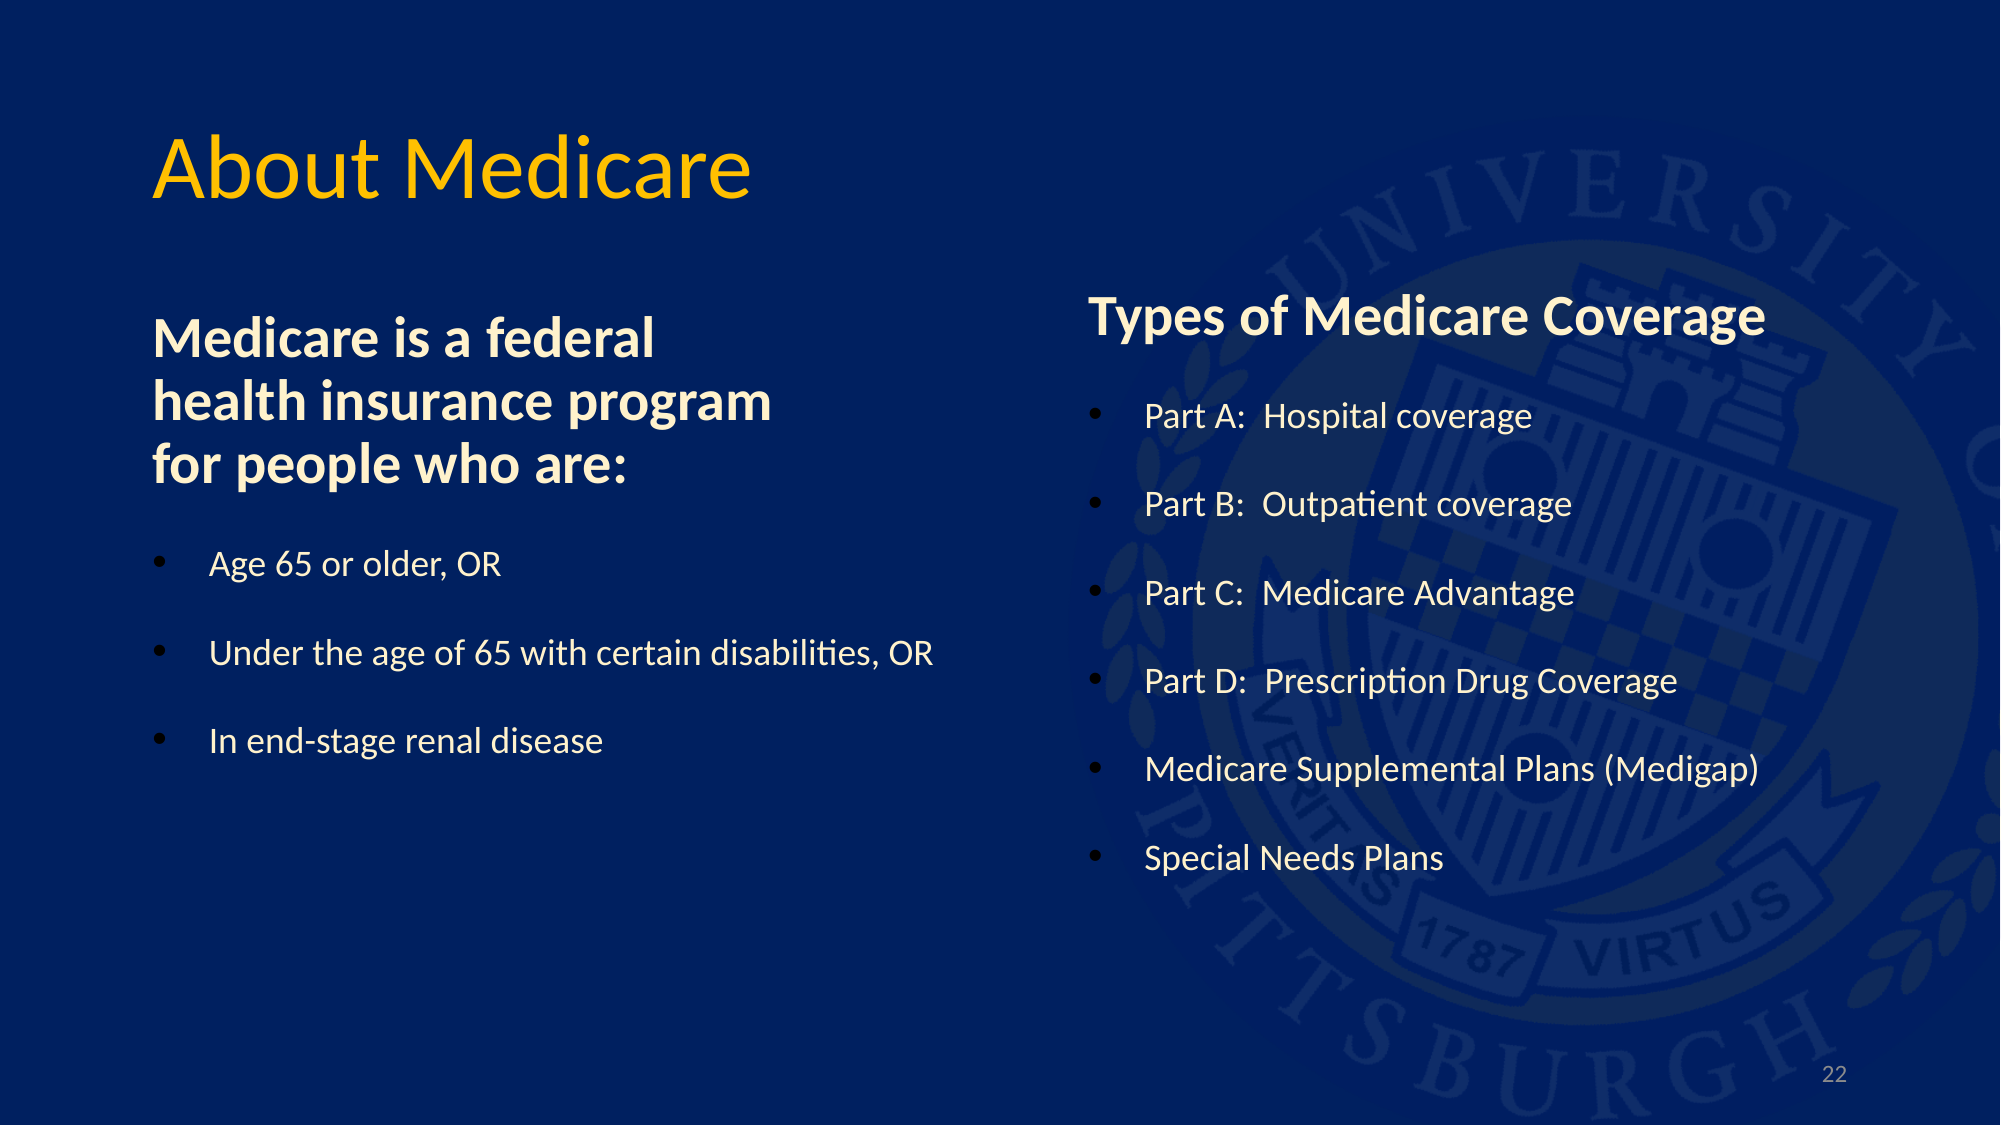

# About Medicare
Types of Medicare Coverage
Part A:  Hospital coverage
Part B:  Outpatient coverage
Part C:  Medicare Advantage
Part D:  Prescription Drug Coverage
Medicare Supplemental Plans (Medigap)
Special Needs Plans

Medicare is a federal
health insurance program
for people who are:
Age 65 or older, OR
Under the age of 65 with certain disabilities, OR
In end-stage renal disease

22